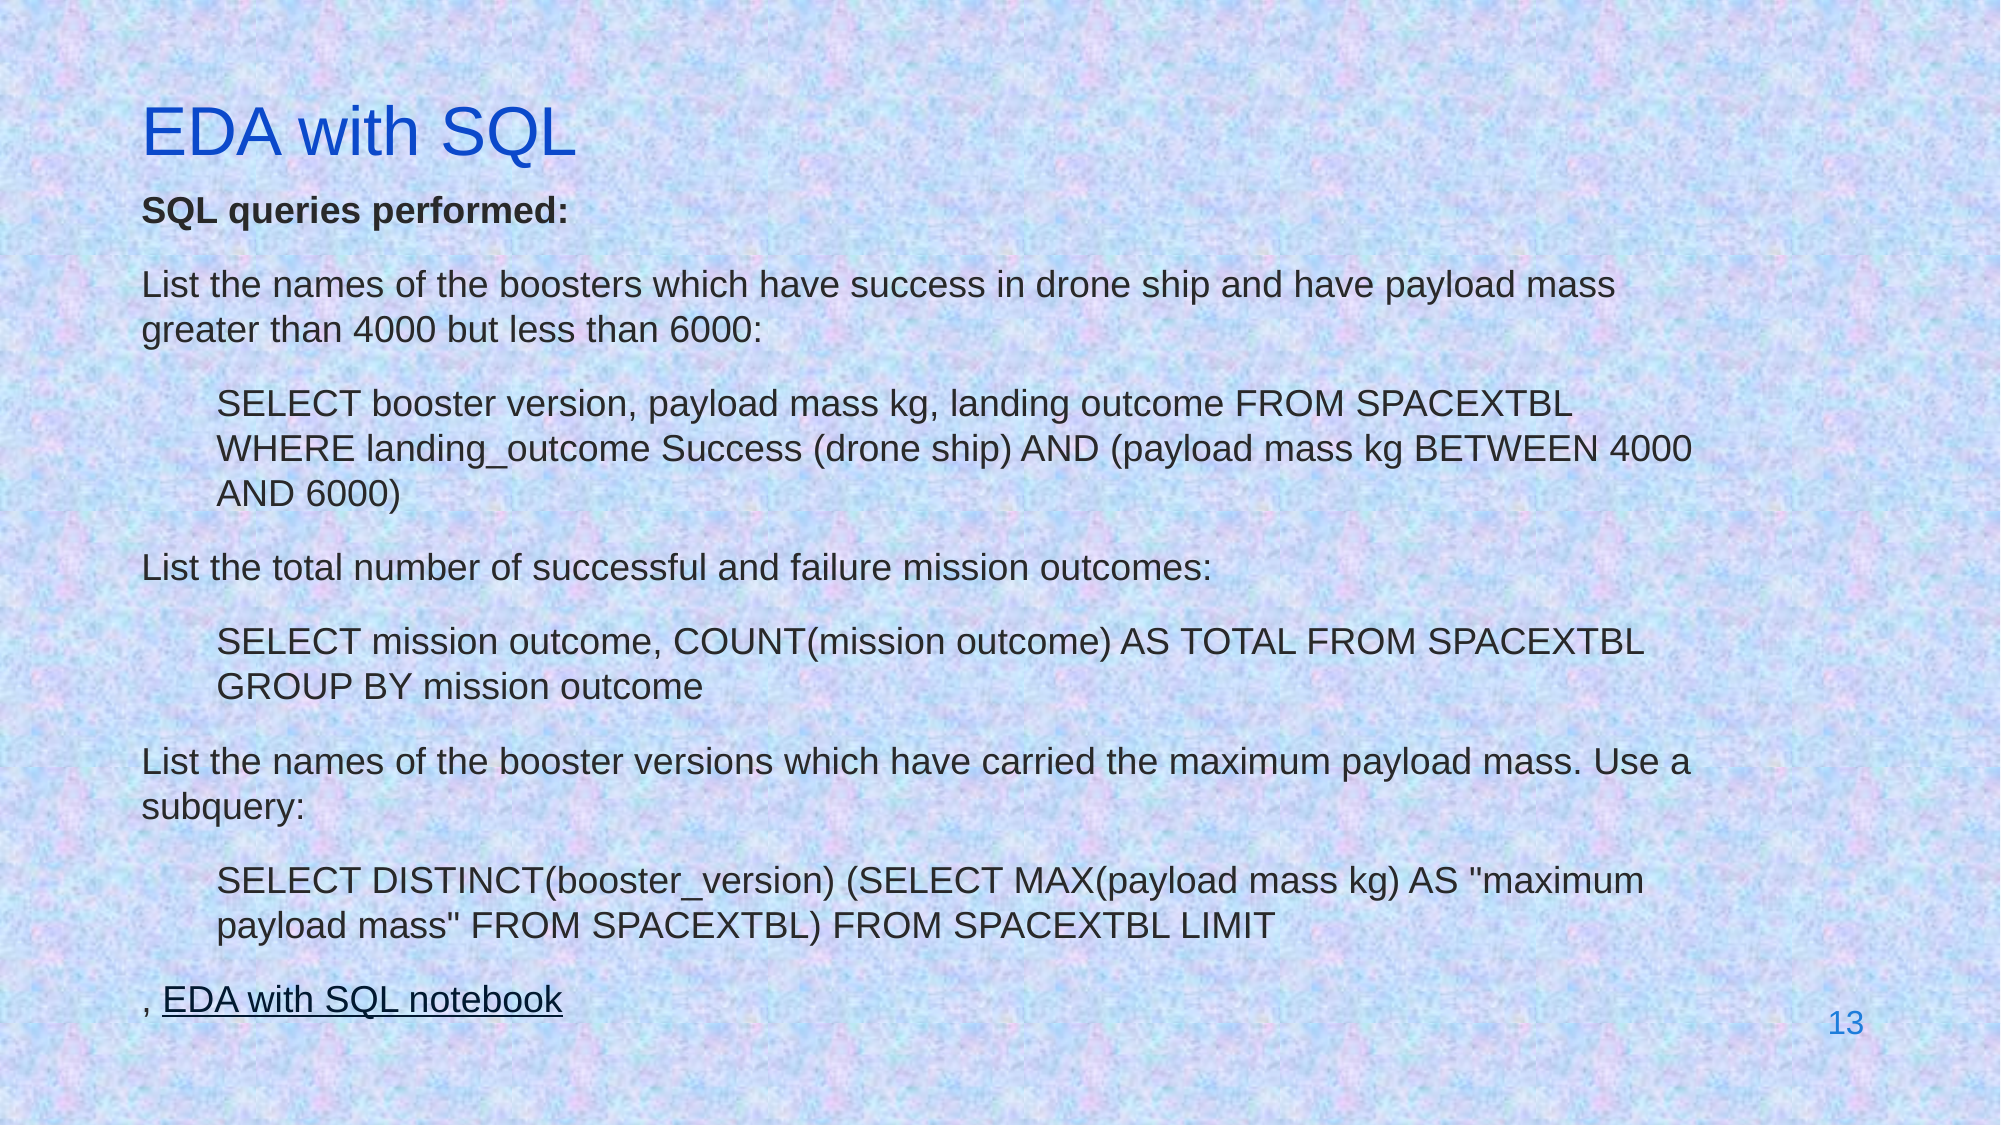

EDA with SQL
SQL queries performed:
List the names of the boosters which have success in drone ship and have payload mass greater than 4000 but less than 6000:
SELECT booster version, payload mass kg, landing outcome FROM SPACEXTBL WHERE landing_outcome Success (drone ship) AND (payload mass kg BETWEEN 4000 AND 6000)
List the total number of successful and failure mission outcomes:
SELECT mission outcome, COUNT(mission outcome) AS TOTAL FROM SPACEXTBL GROUP BY mission outcome
List the names of the booster versions which have carried the maximum payload mass. Use a subquery:
SELECT DISTINCT(booster_version) (SELECT MAX(payload mass kg) AS "maximum payload mass" FROM SPACEXTBL) FROM SPACEXTBL LIMIT
, EDA with SQL notebook

13